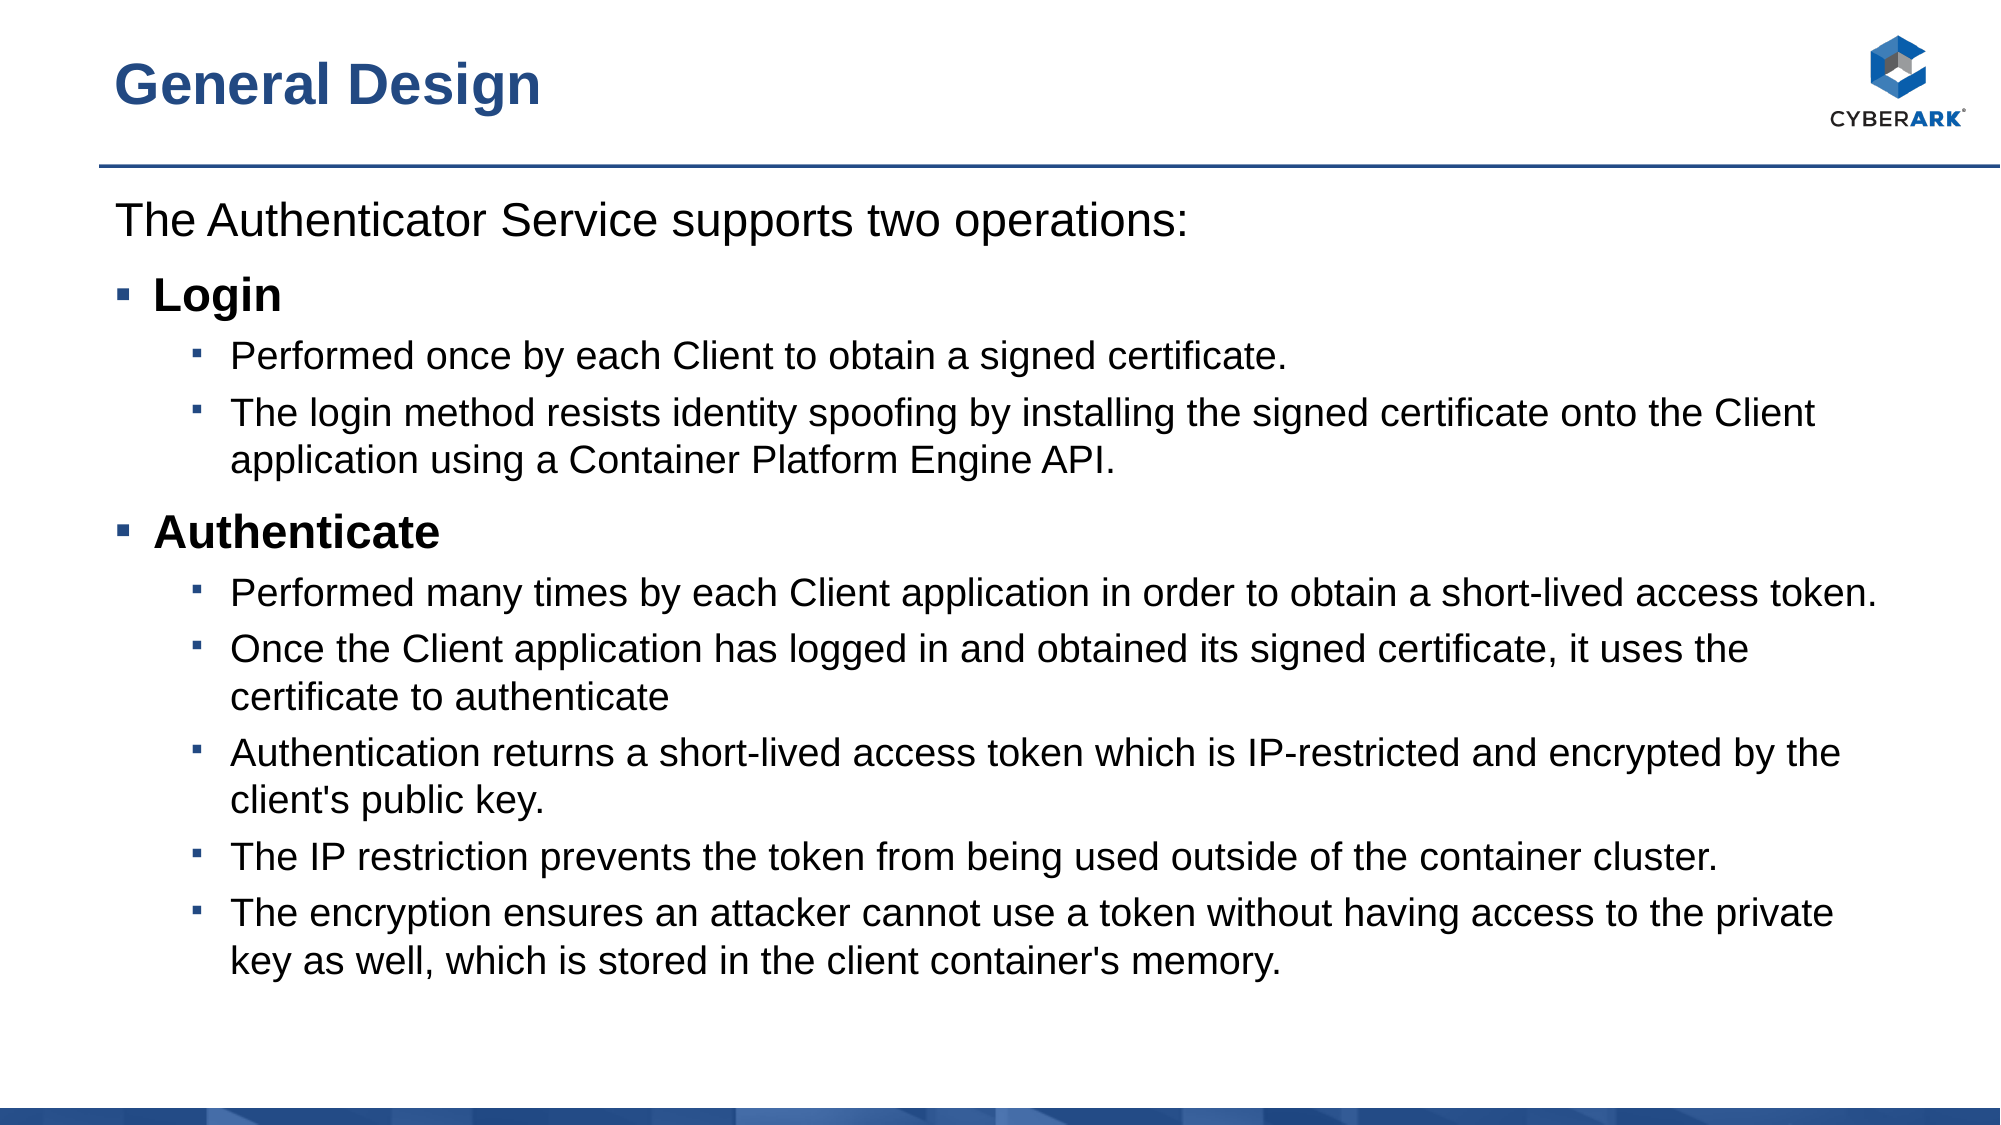

# General Design
The Authenticator Service supports two operations:
Login
Performed once by each Client to obtain a signed certificate.
The login method resists identity spoofing by installing the signed certificate onto the Client application using a Container Platform Engine API.
Authenticate
Performed many times by each Client application in order to obtain a short-lived access token.
Once the Client application has logged in and obtained its signed certificate, it uses the certificate to authenticate
Authentication returns a short-lived access token which is IP-restricted and encrypted by the client's public key.
The IP restriction prevents the token from being used outside of the container cluster.
The encryption ensures an attacker cannot use a token without having access to the private key as well, which is stored in the client container's memory.